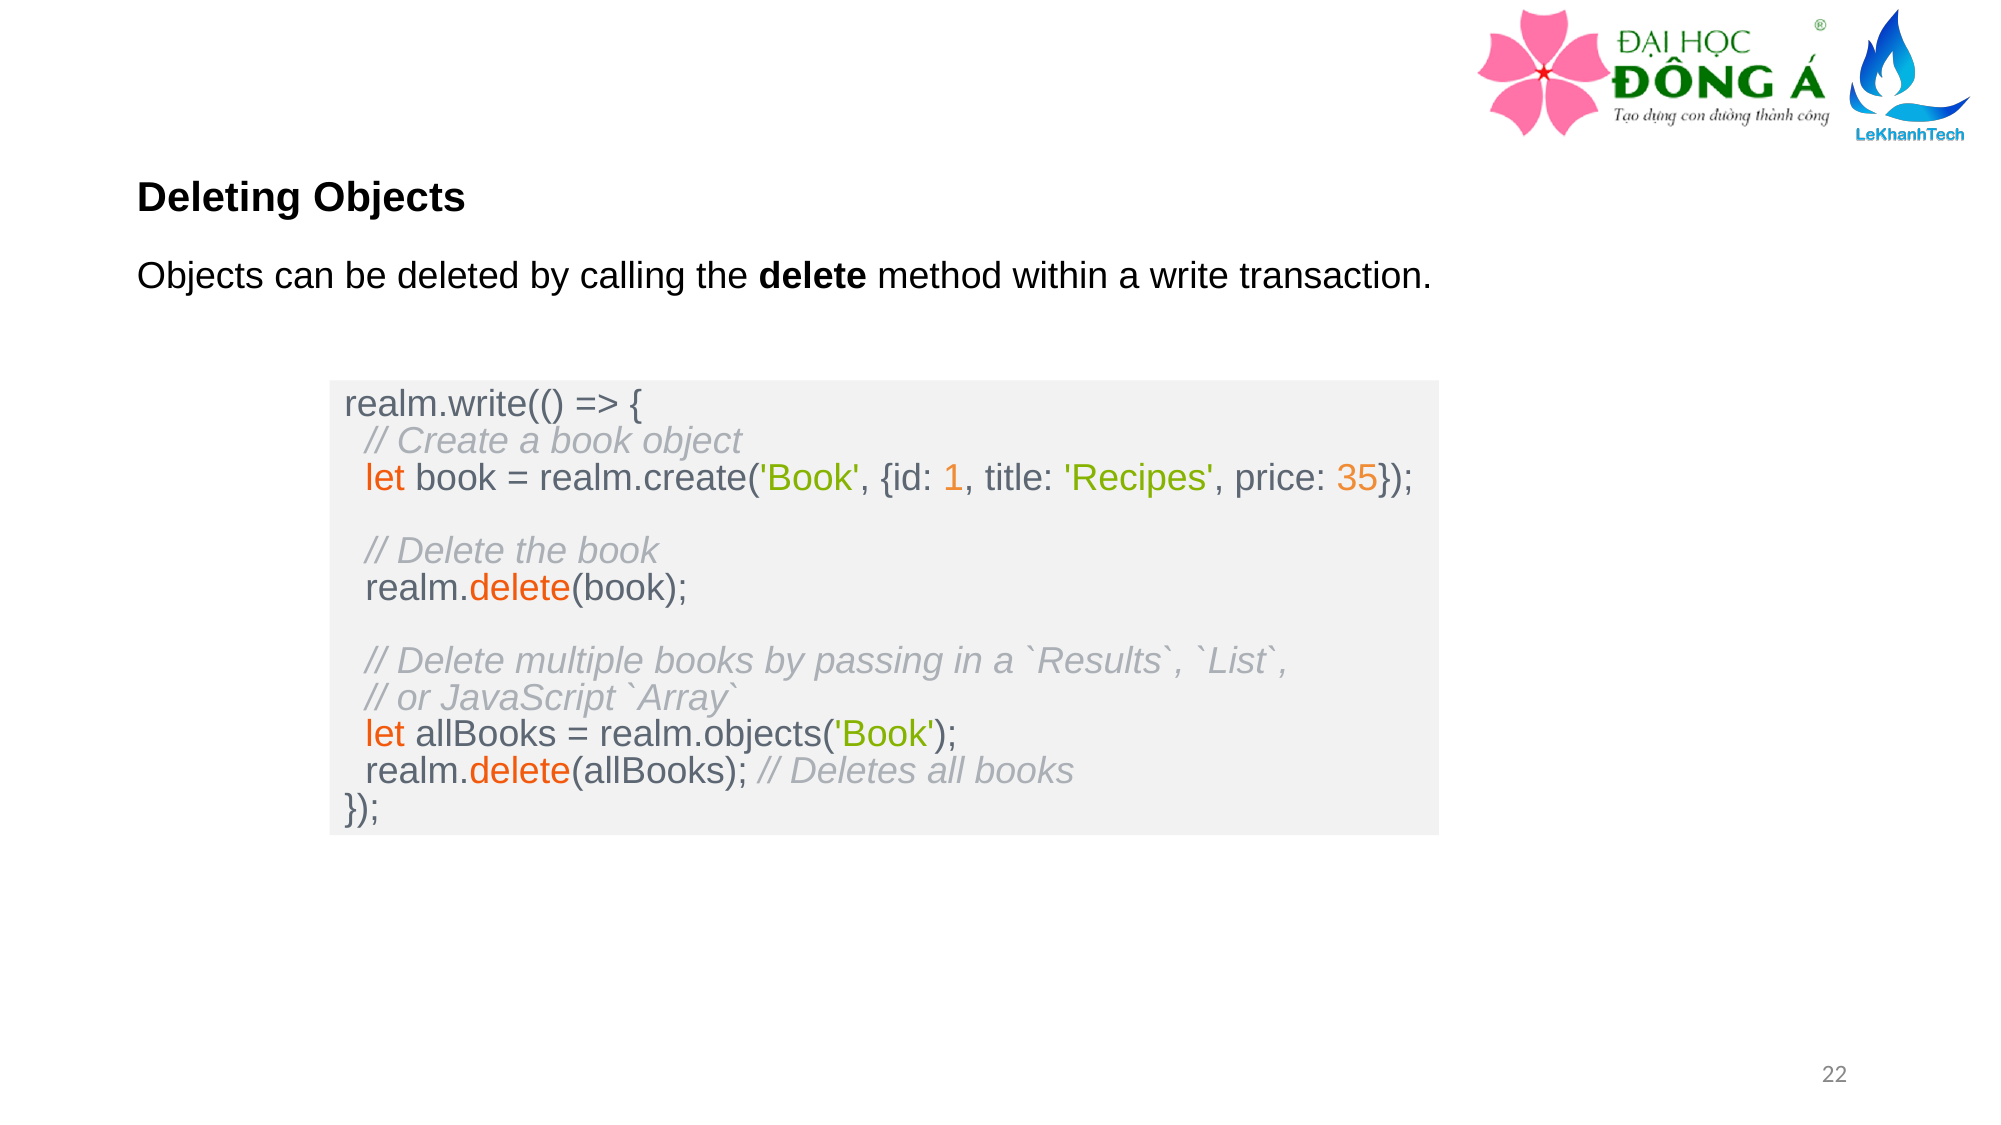

Deleting Objects
Objects can be deleted by calling the delete method within a write transaction.
realm.write(() => {
  // Create a book object
  let book = realm.create('Book', {id: 1, title: 'Recipes', price: 35});

  // Delete the book
  realm.delete(book);

  // Delete multiple books by passing in a `Results`, `List`,
  // or JavaScript `Array`
  let allBooks = realm.objects('Book');
  realm.delete(allBooks); // Deletes all books
});
22